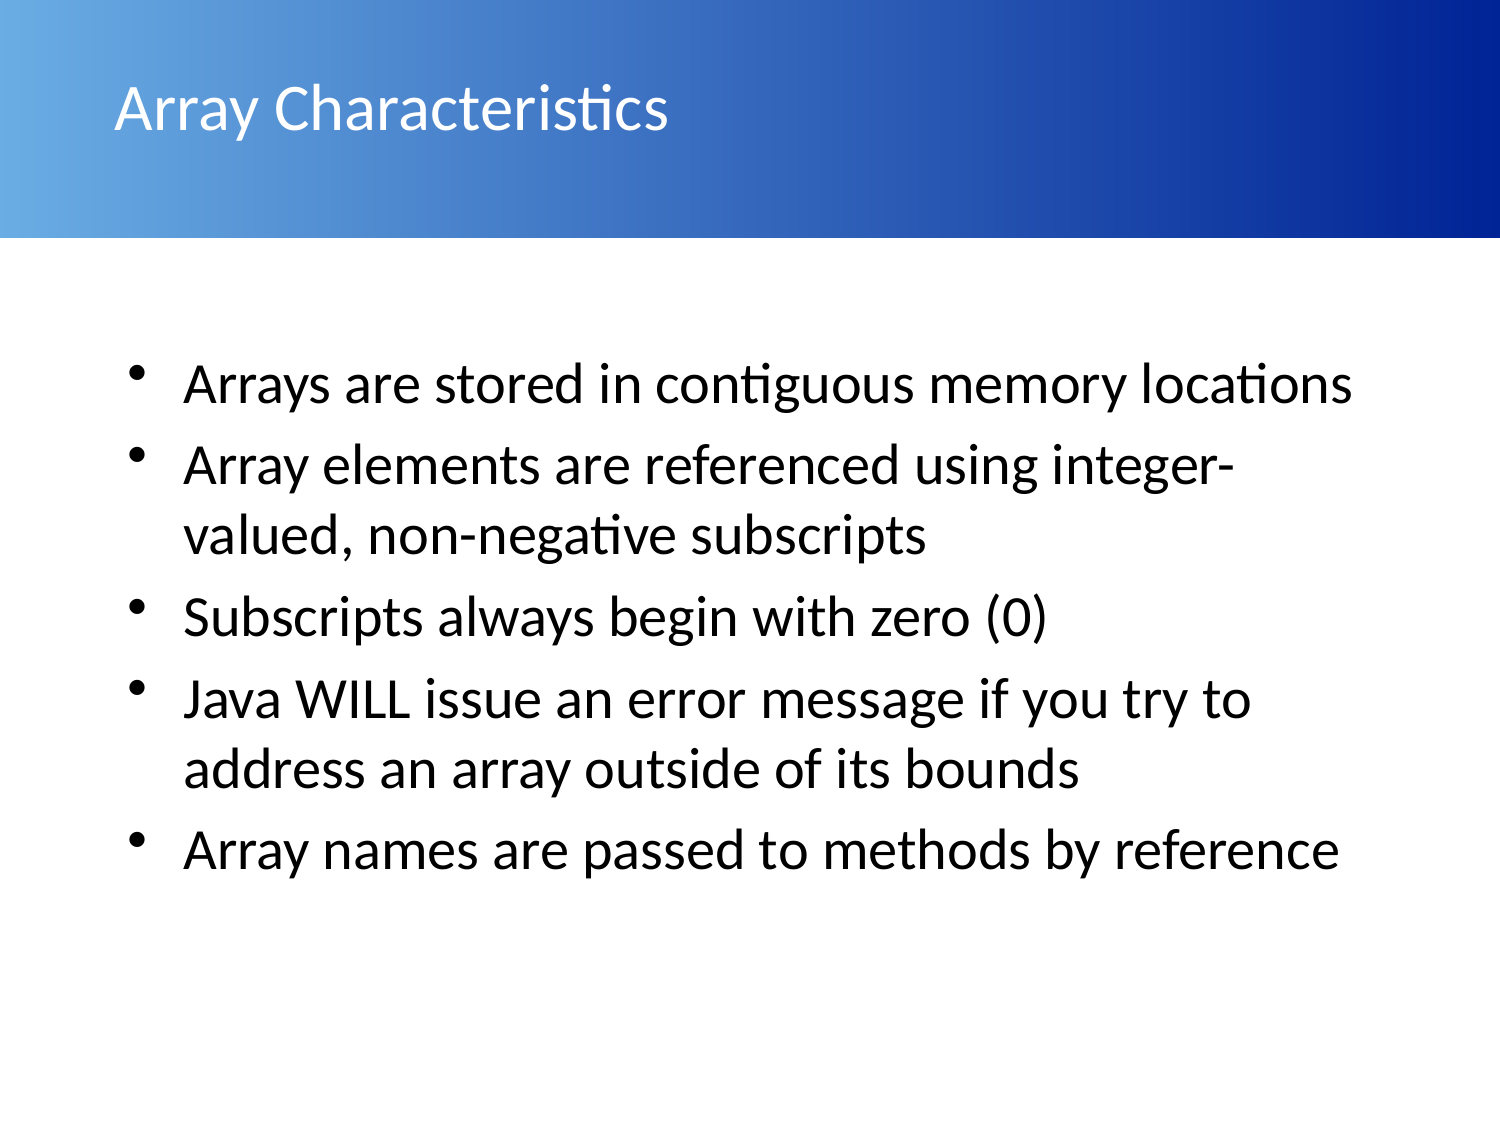

# Array Characteristics

Arrays are stored in contiguous memory locations
Array elements are referenced using integer-valued, non-negative subscripts
Subscripts always begin with zero (0)
Java WILL issue an error message if you try to address an array outside of its bounds
Array names are passed to methods by reference